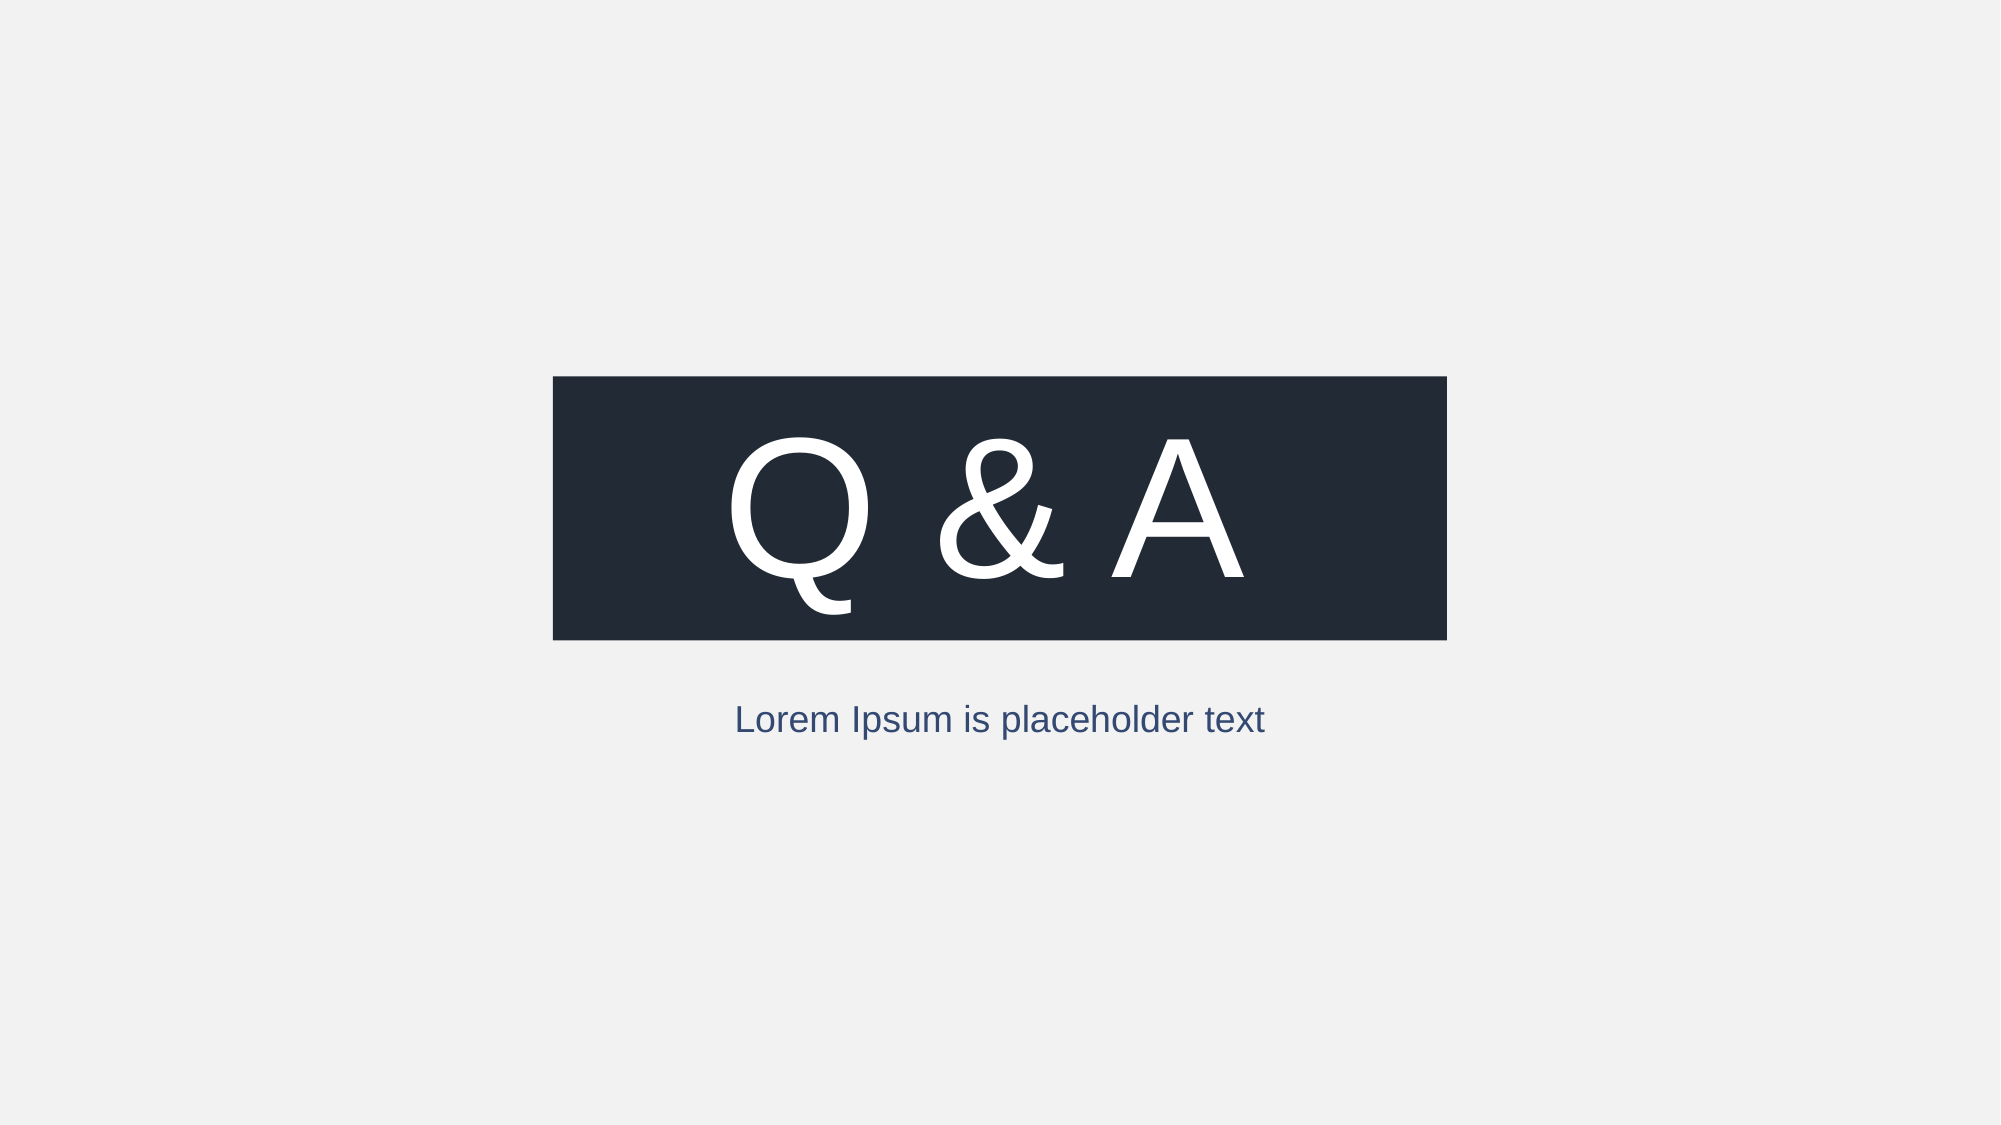

Q & A
Lorem Ipsum is placeholder text